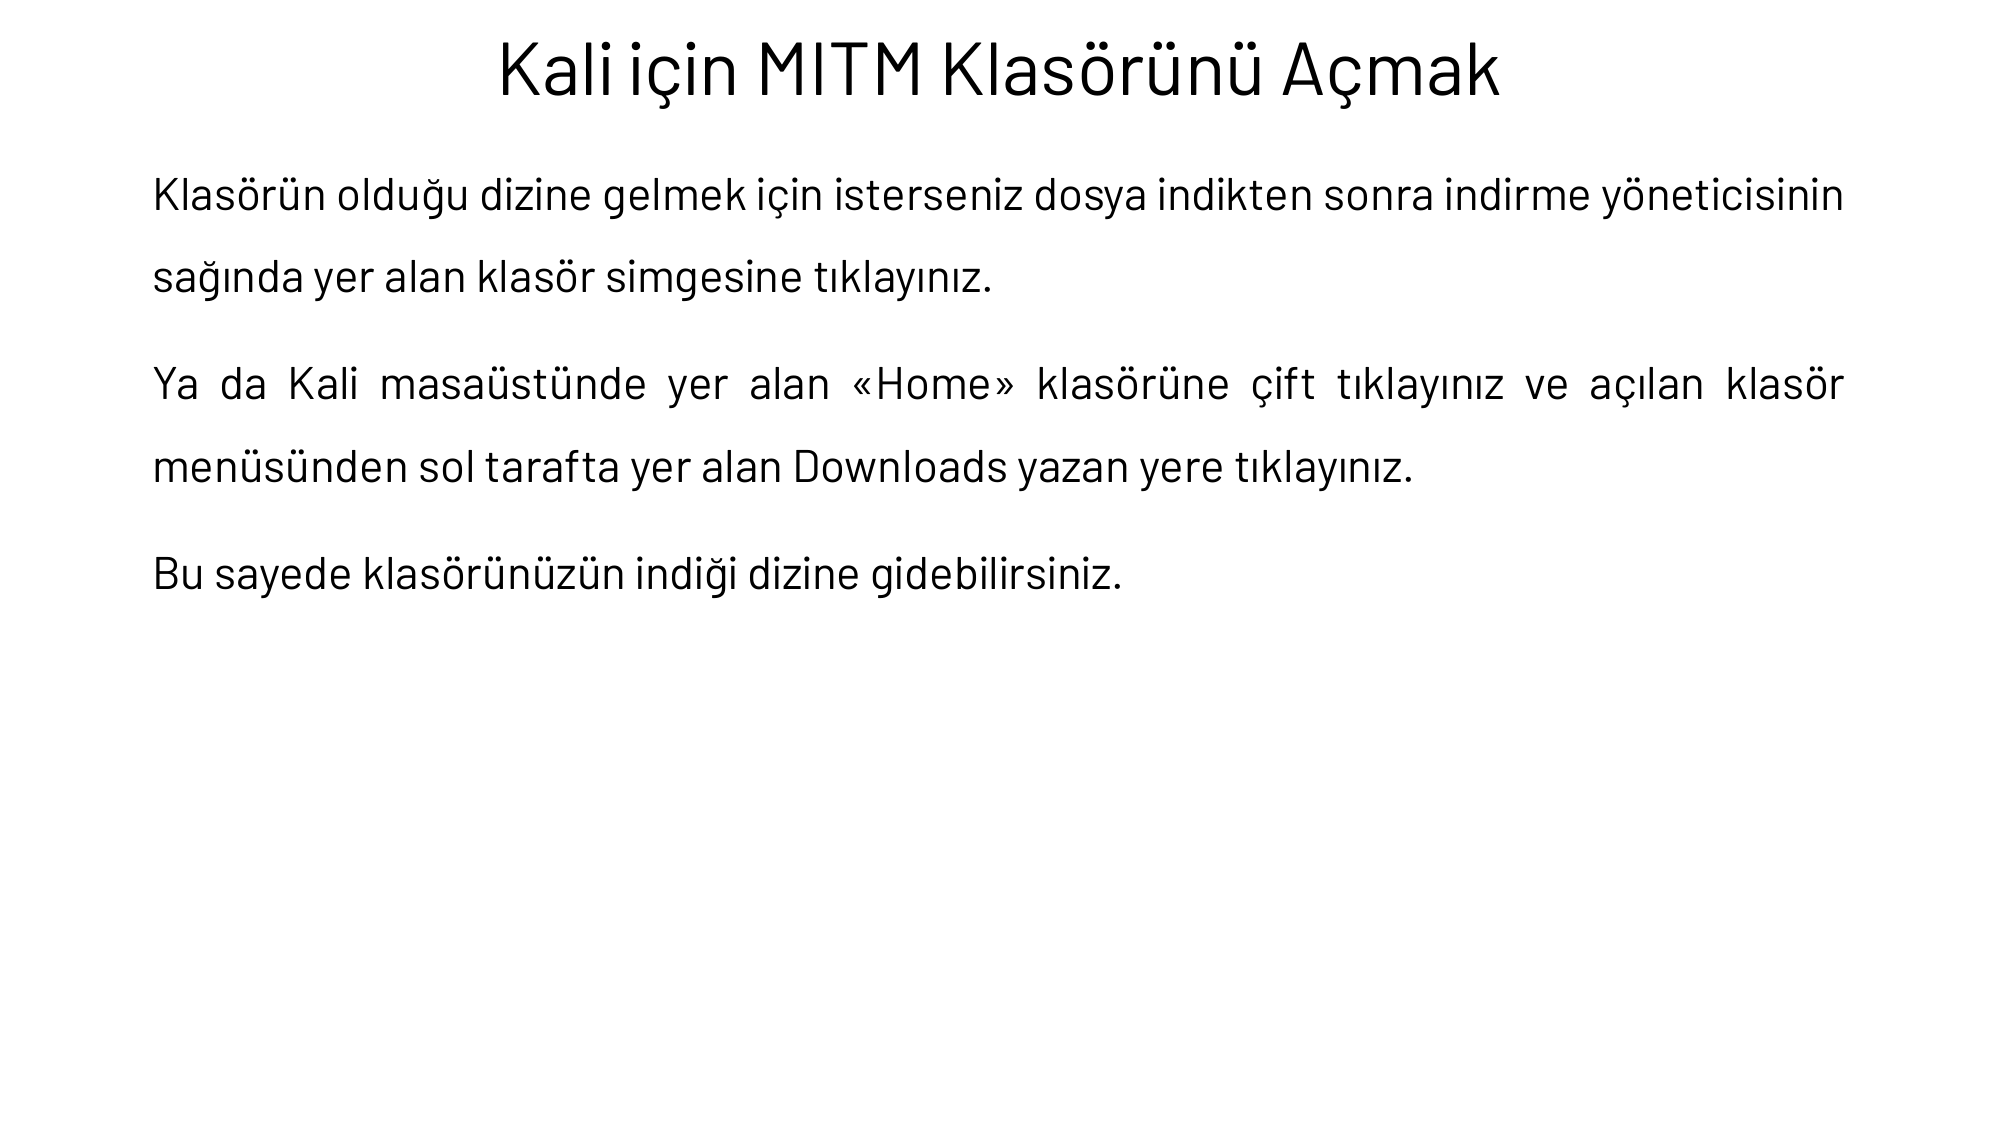

# Kali için MITM Klasörünü Açmak
Klasörün olduğu dizine gelmek için isterseniz dosya indikten sonra indirme yöneticisinin sağında yer alan klasör simgesine tıklayınız.
Ya da Kali masaüstünde yer alan «Home» klasörüne çift tıklayınız ve açılan klasör menüsünden sol tarafta yer alan Downloads yazan yere tıklayınız.
Bu sayede klasörünüzün indiği dizine gidebilirsiniz.